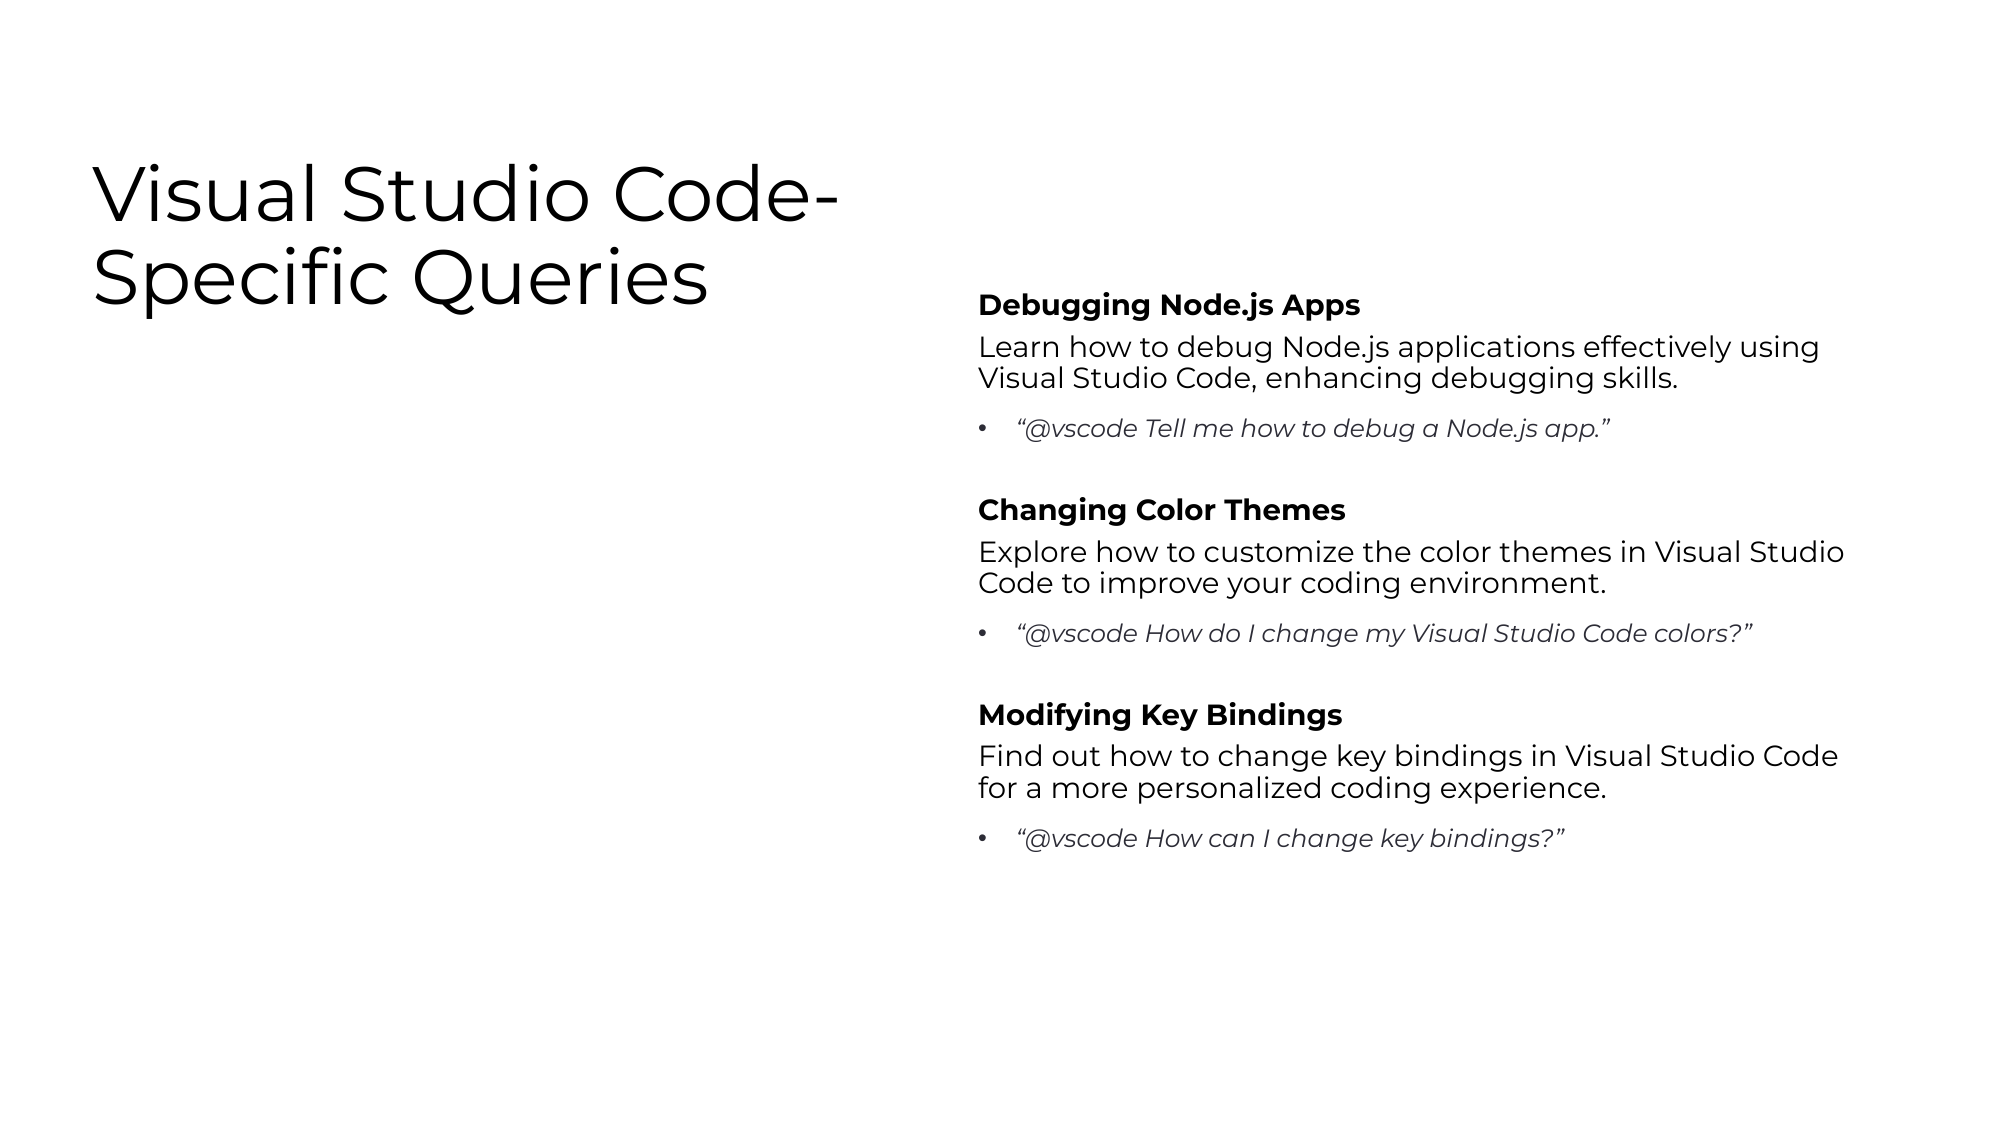

# Visual Studio Code-Specific Queries
Debugging Node.js Apps
Learn how to debug Node.js applications effectively using Visual Studio Code, enhancing debugging skills.
“@vscode Tell me how to debug a Node.js app.”
Changing Color Themes
Explore how to customize the color themes in Visual Studio Code to improve your coding environment.
“@vscode How do I change my Visual Studio Code colors?”
Modifying Key Bindings
Find out how to change key bindings in Visual Studio Code for a more personalized coding experience.
“@vscode How can I change key bindings?”